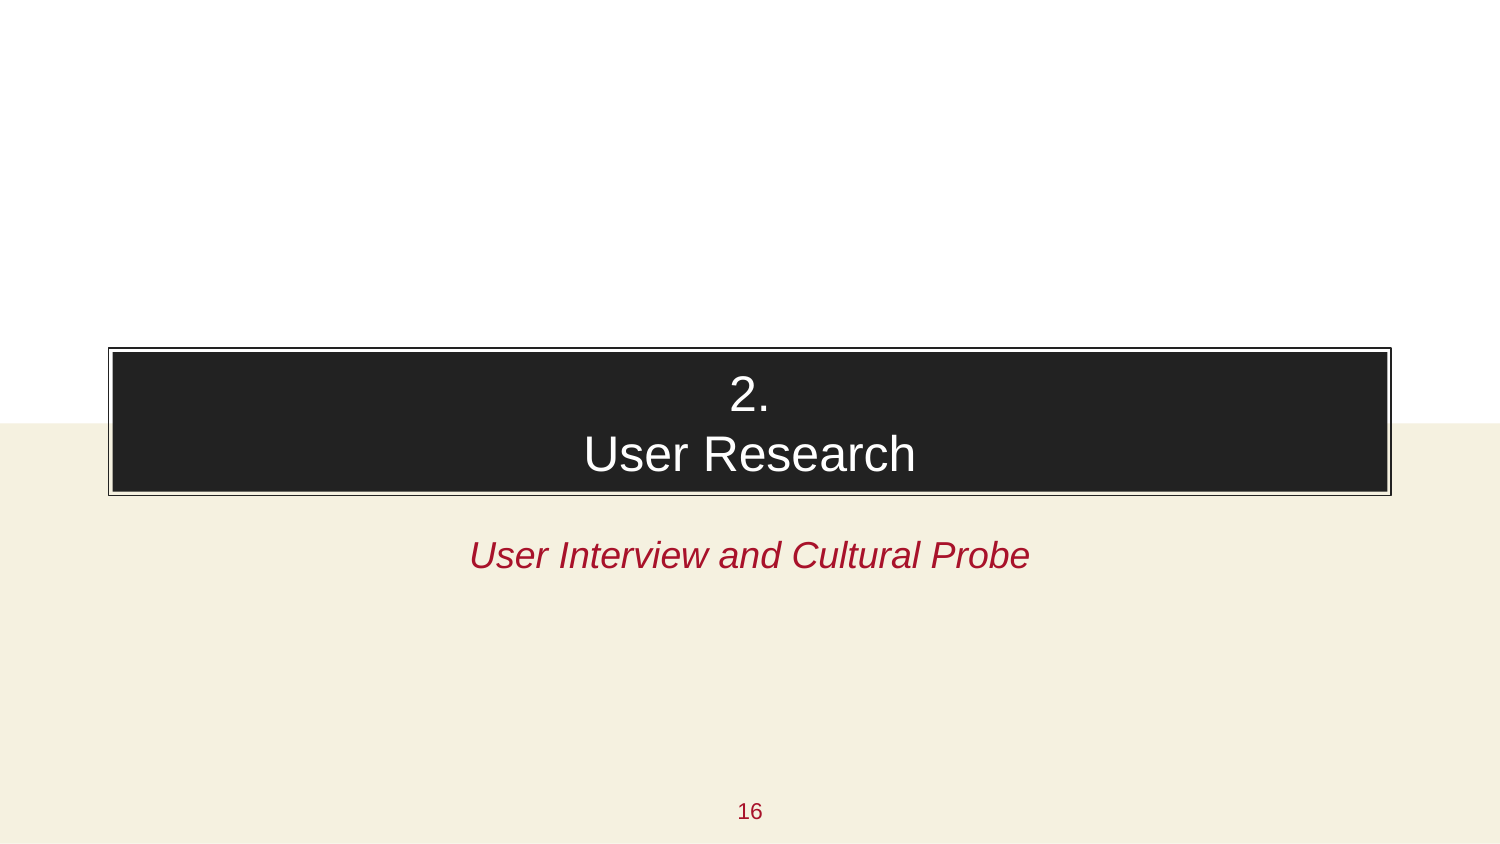

# 2. User Research
User Interview and Cultural Probe
16